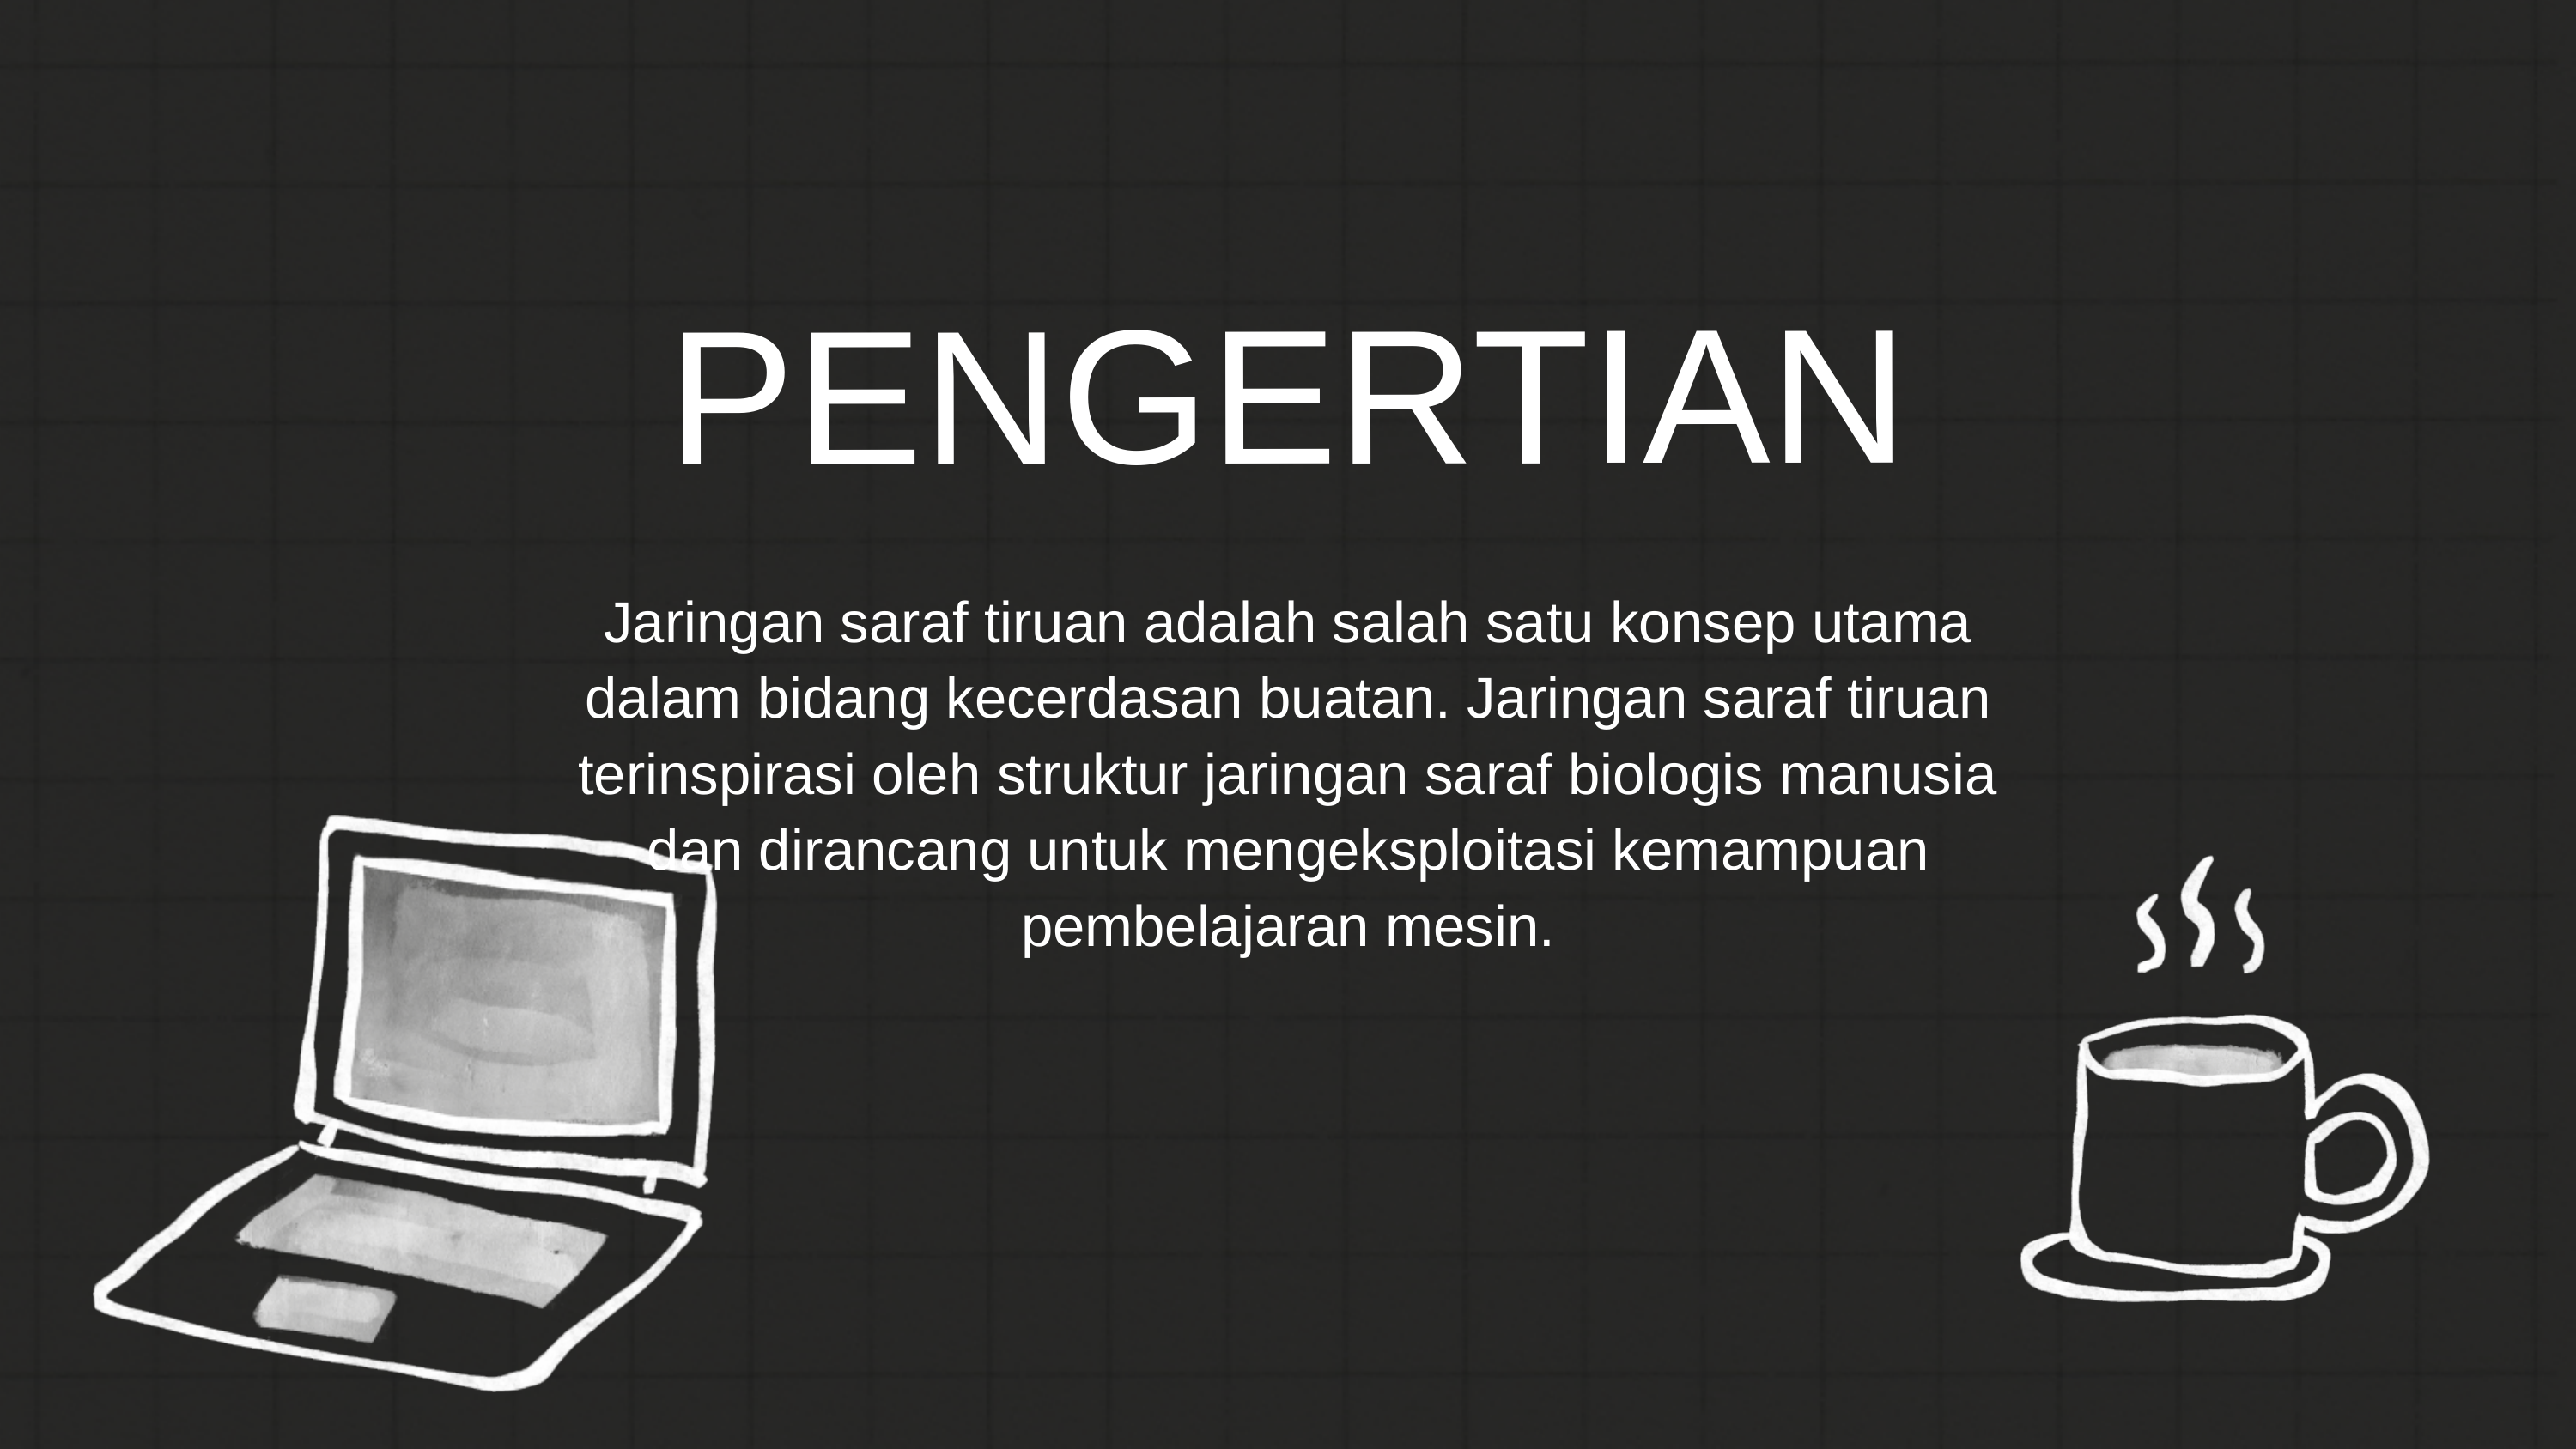

PENGERTIAN
Jaringan saraf tiruan adalah salah satu konsep utama dalam bidang kecerdasan buatan. Jaringan saraf tiruan terinspirasi oleh struktur jaringan saraf biologis manusia dan dirancang untuk mengeksploitasi kemampuan pembelajaran mesin.